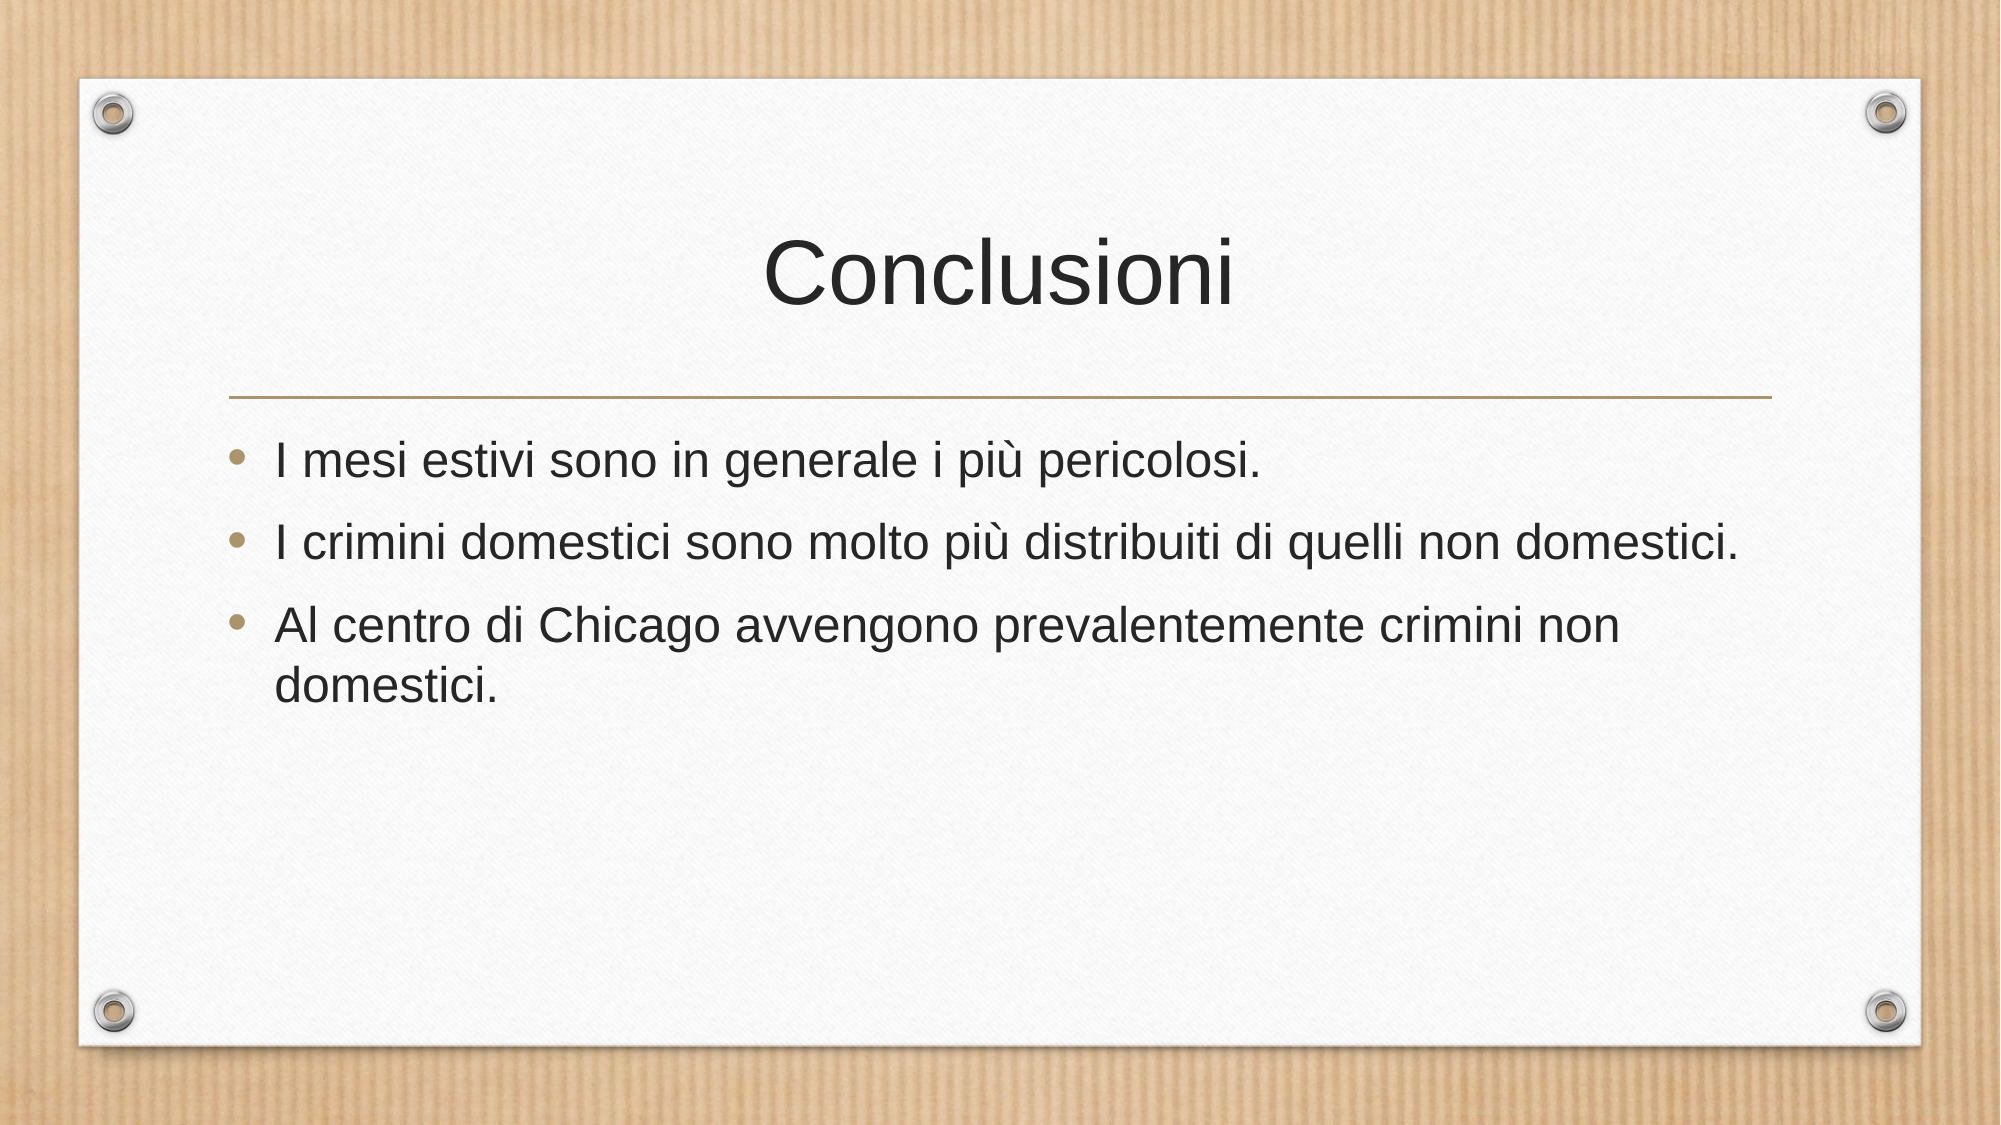

# Conclusioni
I mesi estivi sono in generale i più pericolosi.
I crimini domestici sono molto più distribuiti di quelli non domestici.
Al centro di Chicago avvengono prevalentemente crimini non domestici.